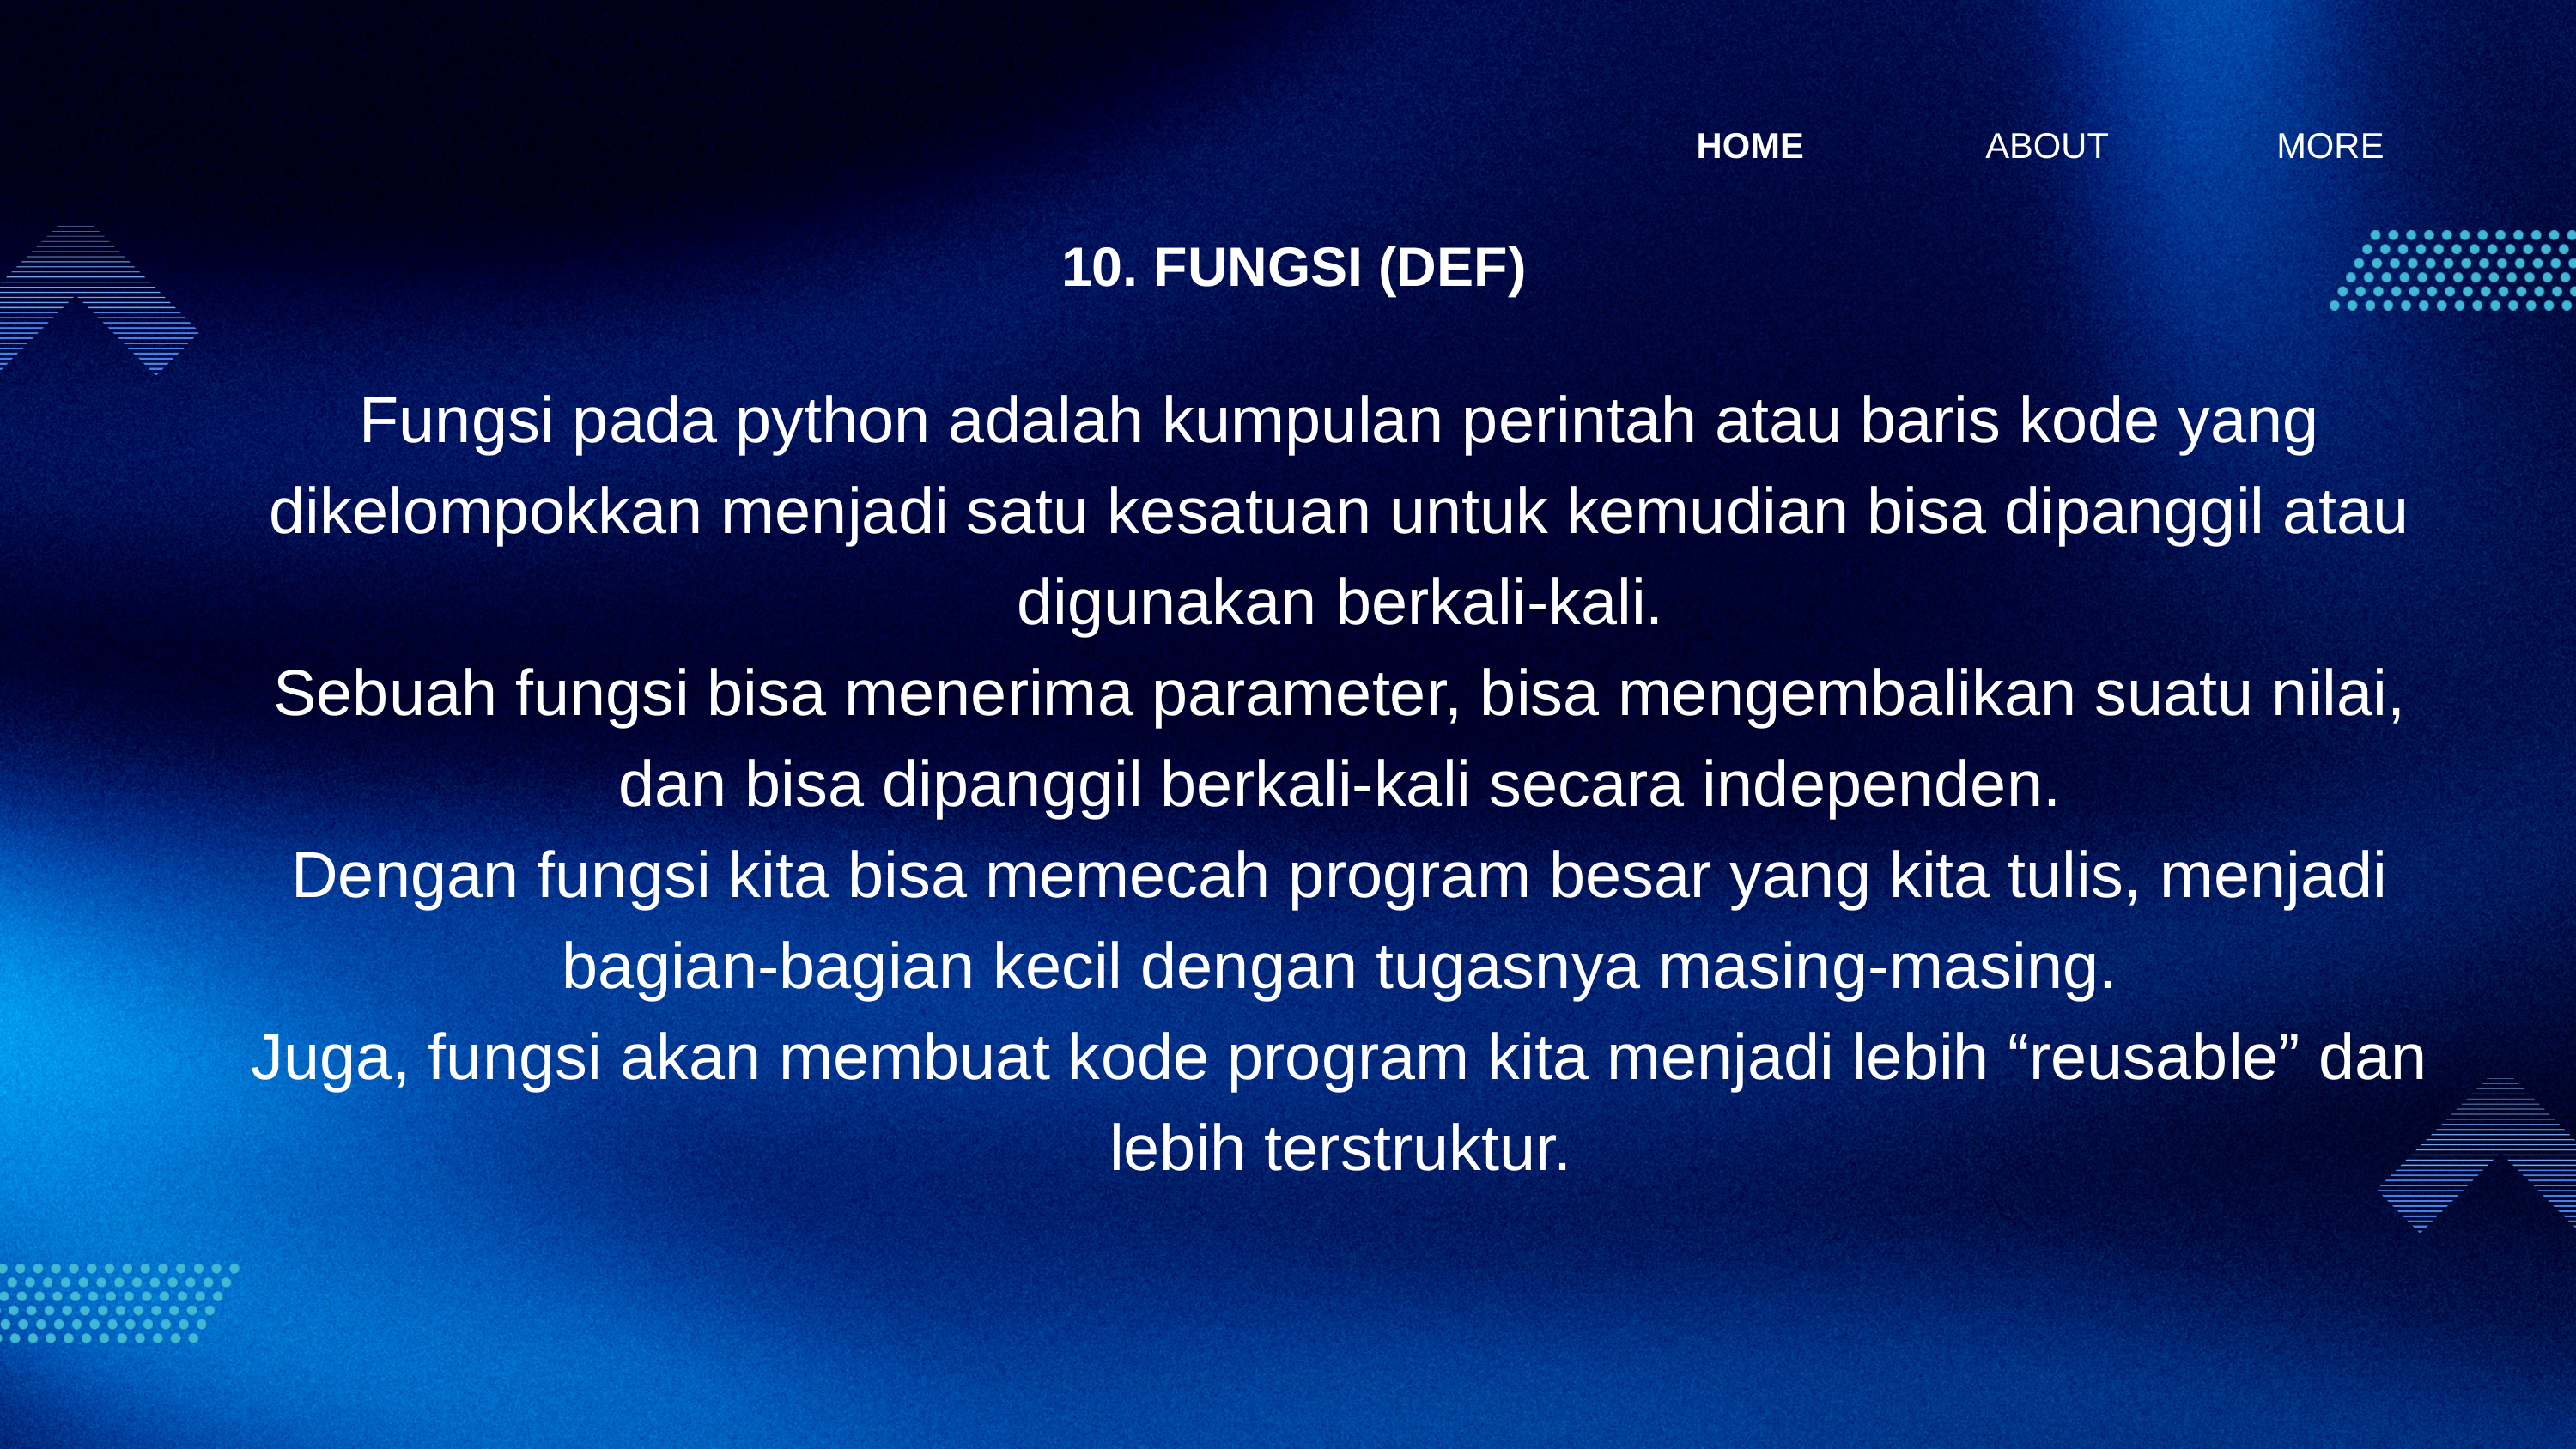

HOME
ABOUT
MORE

10. FUNGSI (DEF)

Fungsi pada python adalah kumpulan perintah atau baris kode yang dikelompokkan menjadi satu kesatuan untuk kemudian bisa dipanggil atau digunakan berkali-kali.
Sebuah fungsi bisa menerima parameter, bisa mengembalikan suatu nilai, dan bisa dipanggil berkali-kali secara independen.
Dengan fungsi kita bisa memecah program besar yang kita tulis, menjadi bagian-bagian kecil dengan tugasnya masing-masing.
Juga, fungsi akan membuat kode program kita menjadi lebih “reusable” dan lebih terstruktur.